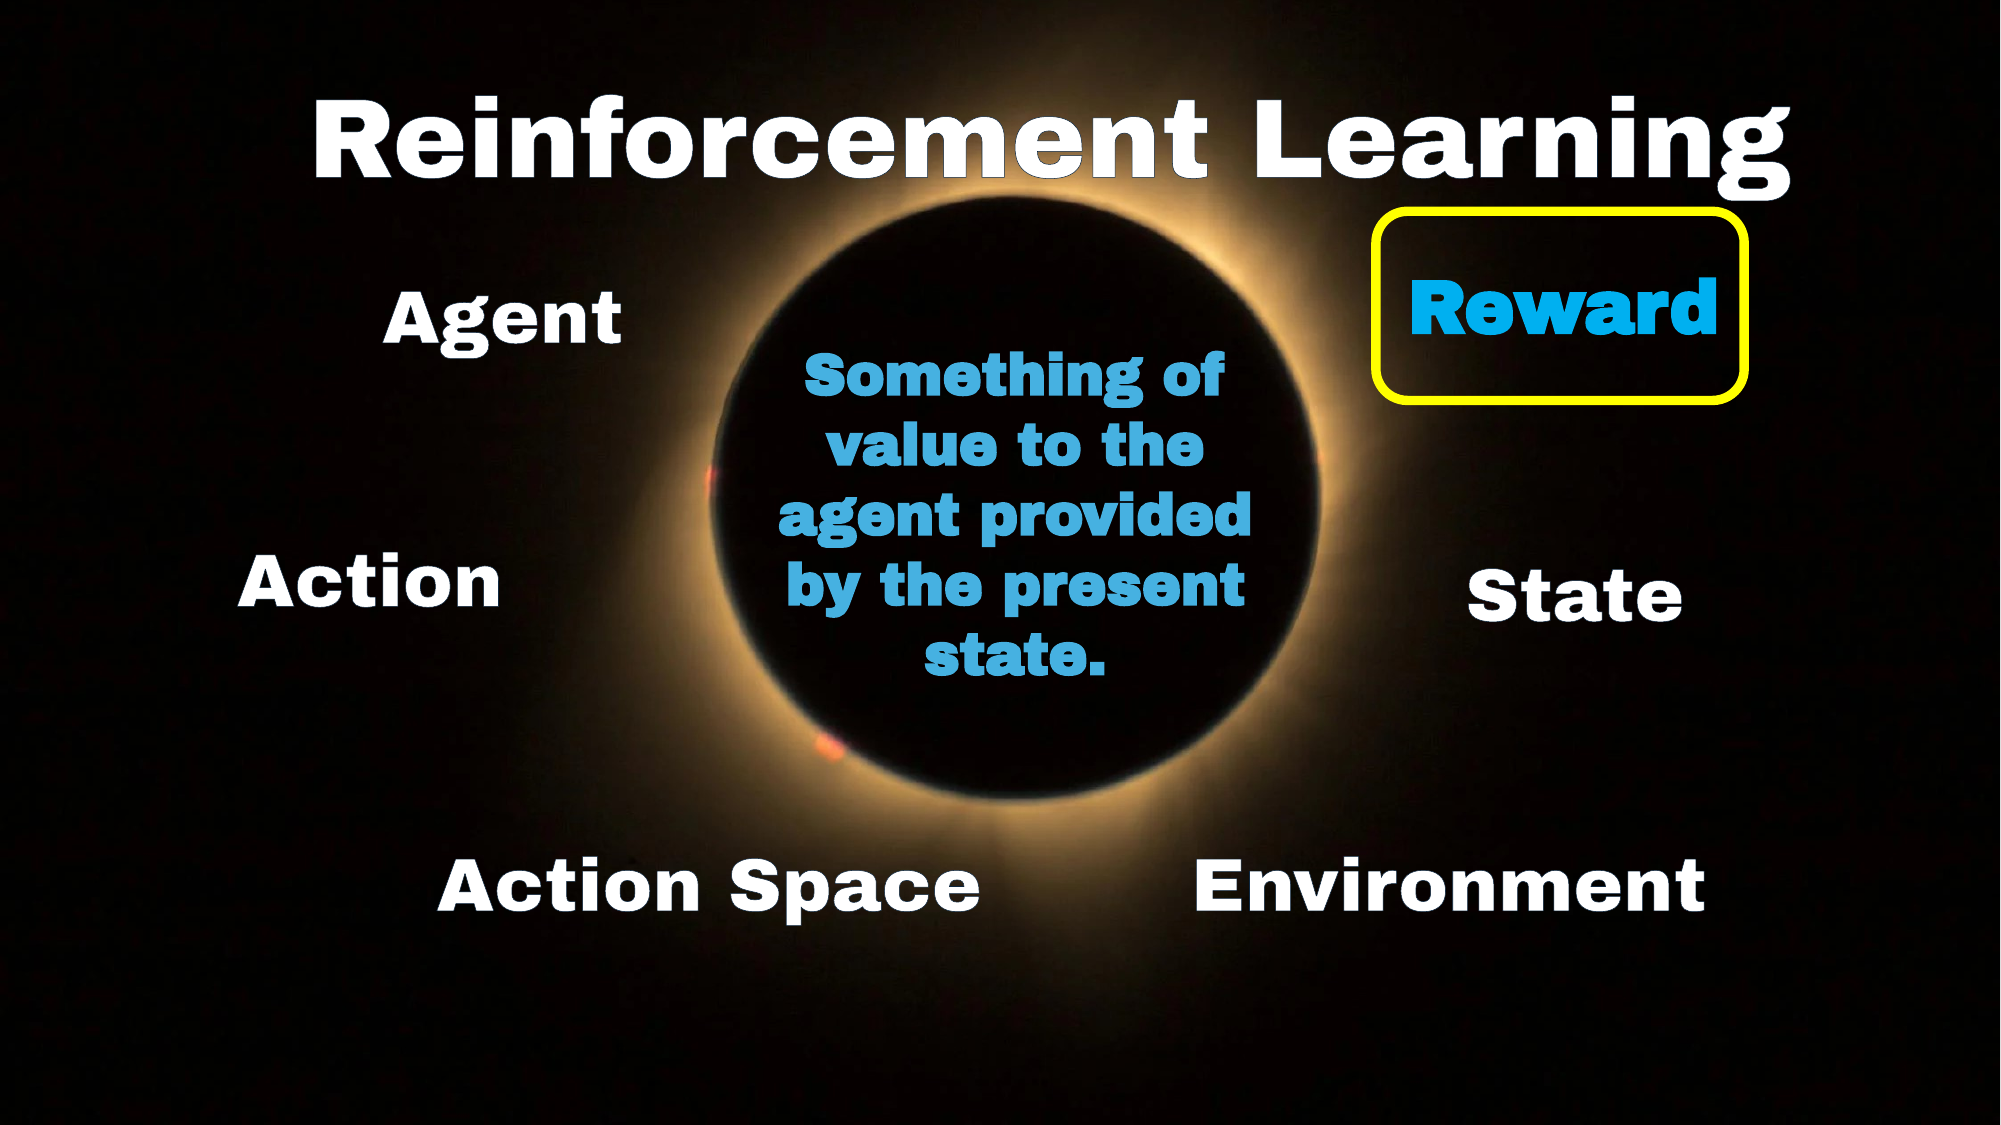

Reinforcement Learning

Reward
Agent
Something of value to the agent provided by the present state.
Action
State
Action Space
Environment